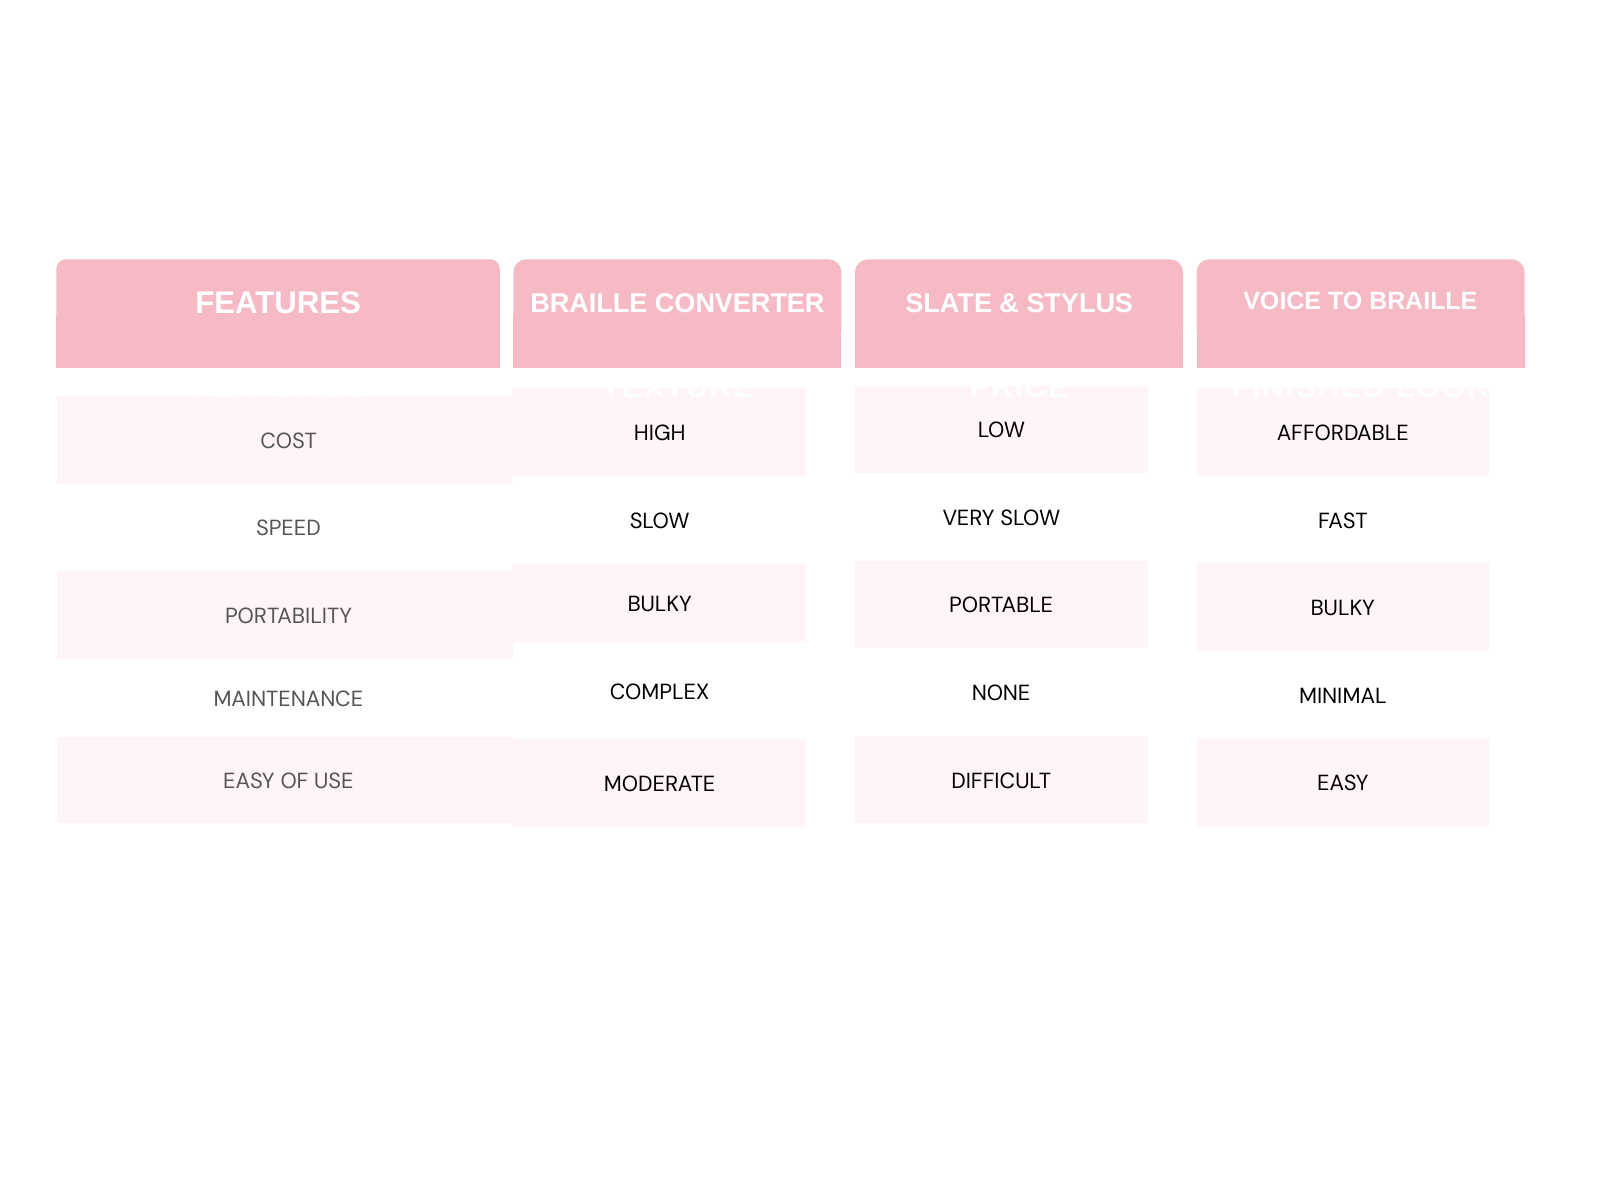

FEATURES

BRAILLE CONVERTER

SLATE & STYLUS

VOICE TO BRAILLE

FEATURES
TEXTURE
PRICE
FINISHED LOOK
| LOW |
| --- |
| VERY SLOW |
| PORTABLE |
| NONE |
| DIFFICULT |
| AFFORDABLE |
| --- |
| FAST |
| BULKY |
| MINIMAL |
| EASY |
| HIGH |
| --- |
| SLOW |
| BULKY |
| COMPLEX |
| MODERATE |
| COST |
| --- |
| SPEED |
| PORTABILITY |
| MAINTENANCE |
| EASY OF USE |
WWW.REALLYGREATSITE.COM
+123-456-7890
123 ANYWHERE ST., ANY CITY